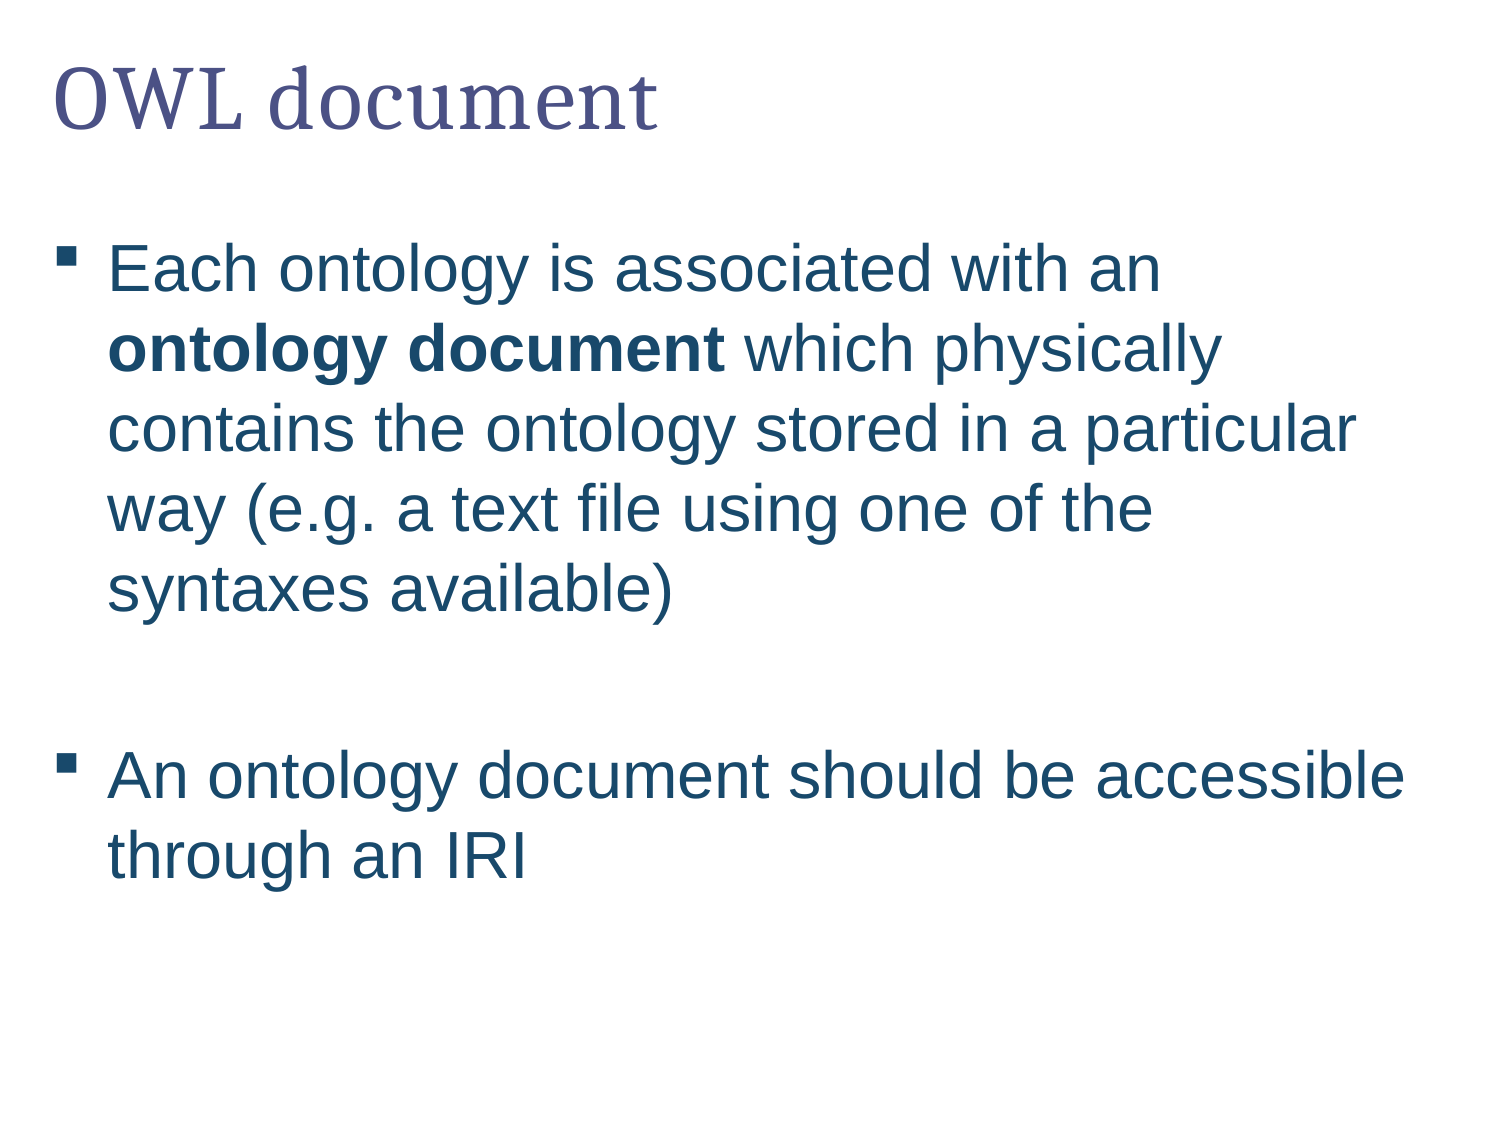

# OWL document
Each ontology is associated with an ontology document which physically contains the ontology stored in a particular way (e.g. a text file using one of the syntaxes available)

An ontology document should be accessible through an IRI